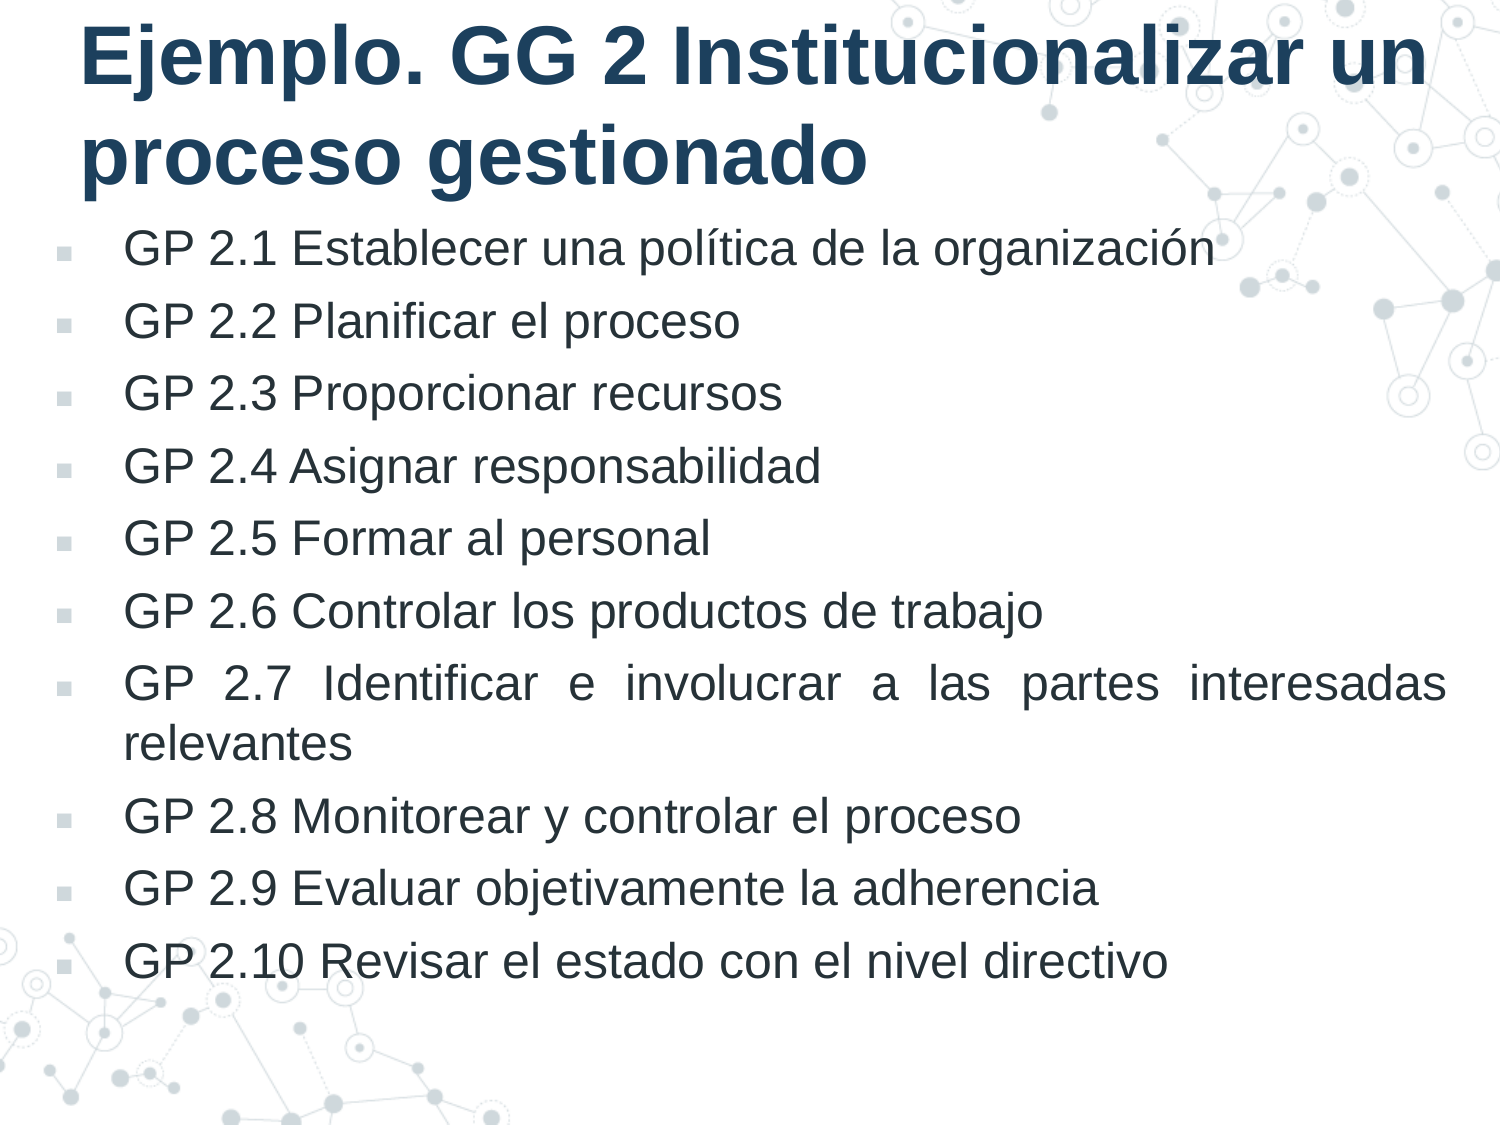

# Ejemplo. GG 2 Institucionalizar un proceso gestionado
GP 2.1 Establecer una política de la organización
GP 2.2 Planificar el proceso
GP 2.3 Proporcionar recursos
GP 2.4 Asignar responsabilidad
GP 2.5 Formar al personal
GP 2.6 Controlar los productos de trabajo
GP 2.7 Identificar e involucrar a las partes interesadas relevantes
GP 2.8 Monitorear y controlar el proceso
GP 2.9 Evaluar objetivamente la adherencia
GP 2.10 Revisar el estado con el nivel directivo